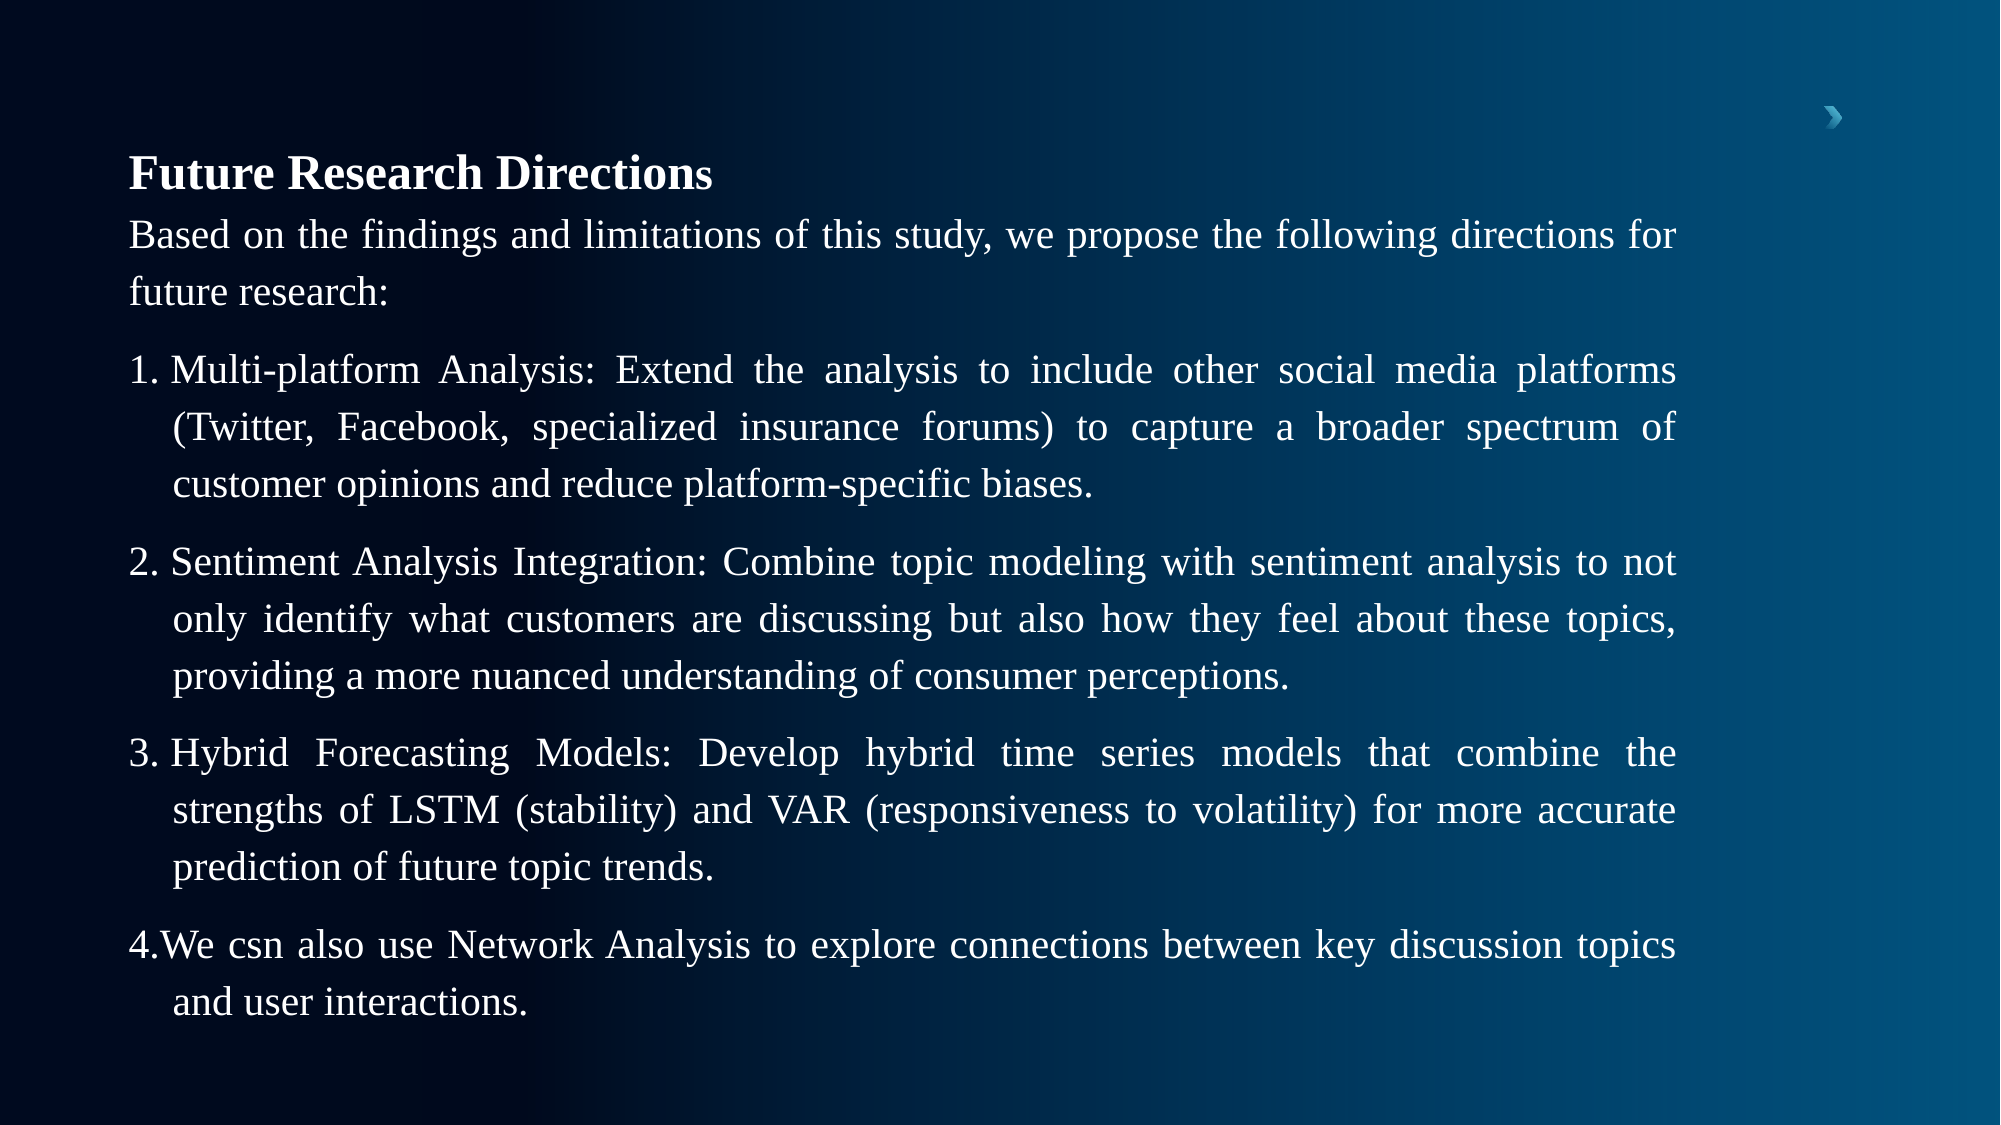

Future Research Directions
Based on the findings and limitations of this study, we propose the following directions for future research:
1. Multi-platform Analysis: Extend the analysis to include other social media platforms (Twitter, Facebook, specialized insurance forums) to capture a broader spectrum of customer opinions and reduce platform-specific biases.
2. Sentiment Analysis Integration: Combine topic modeling with sentiment analysis to not only identify what customers are discussing but also how they feel about these topics, providing a more nuanced understanding of consumer perceptions.
3. Hybrid Forecasting Models: Develop hybrid time series models that combine the strengths of LSTM (stability) and VAR (responsiveness to volatility) for more accurate prediction of future topic trends.
4.We csn also use Network Analysis to explore connections between key discussion topics and user interactions.